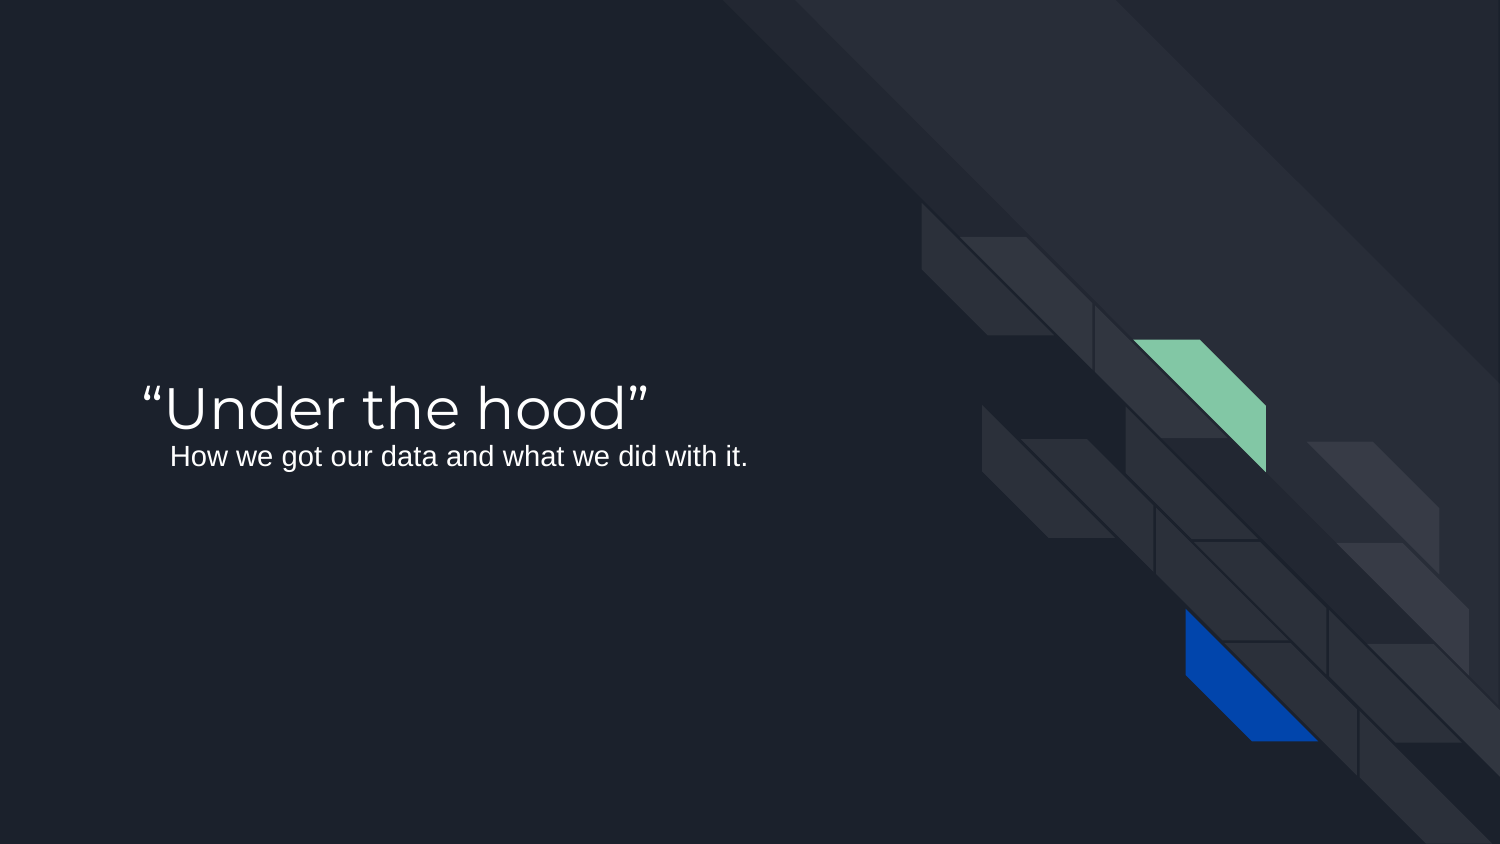

# “Under the hood”
How we got our data and what we did with it.